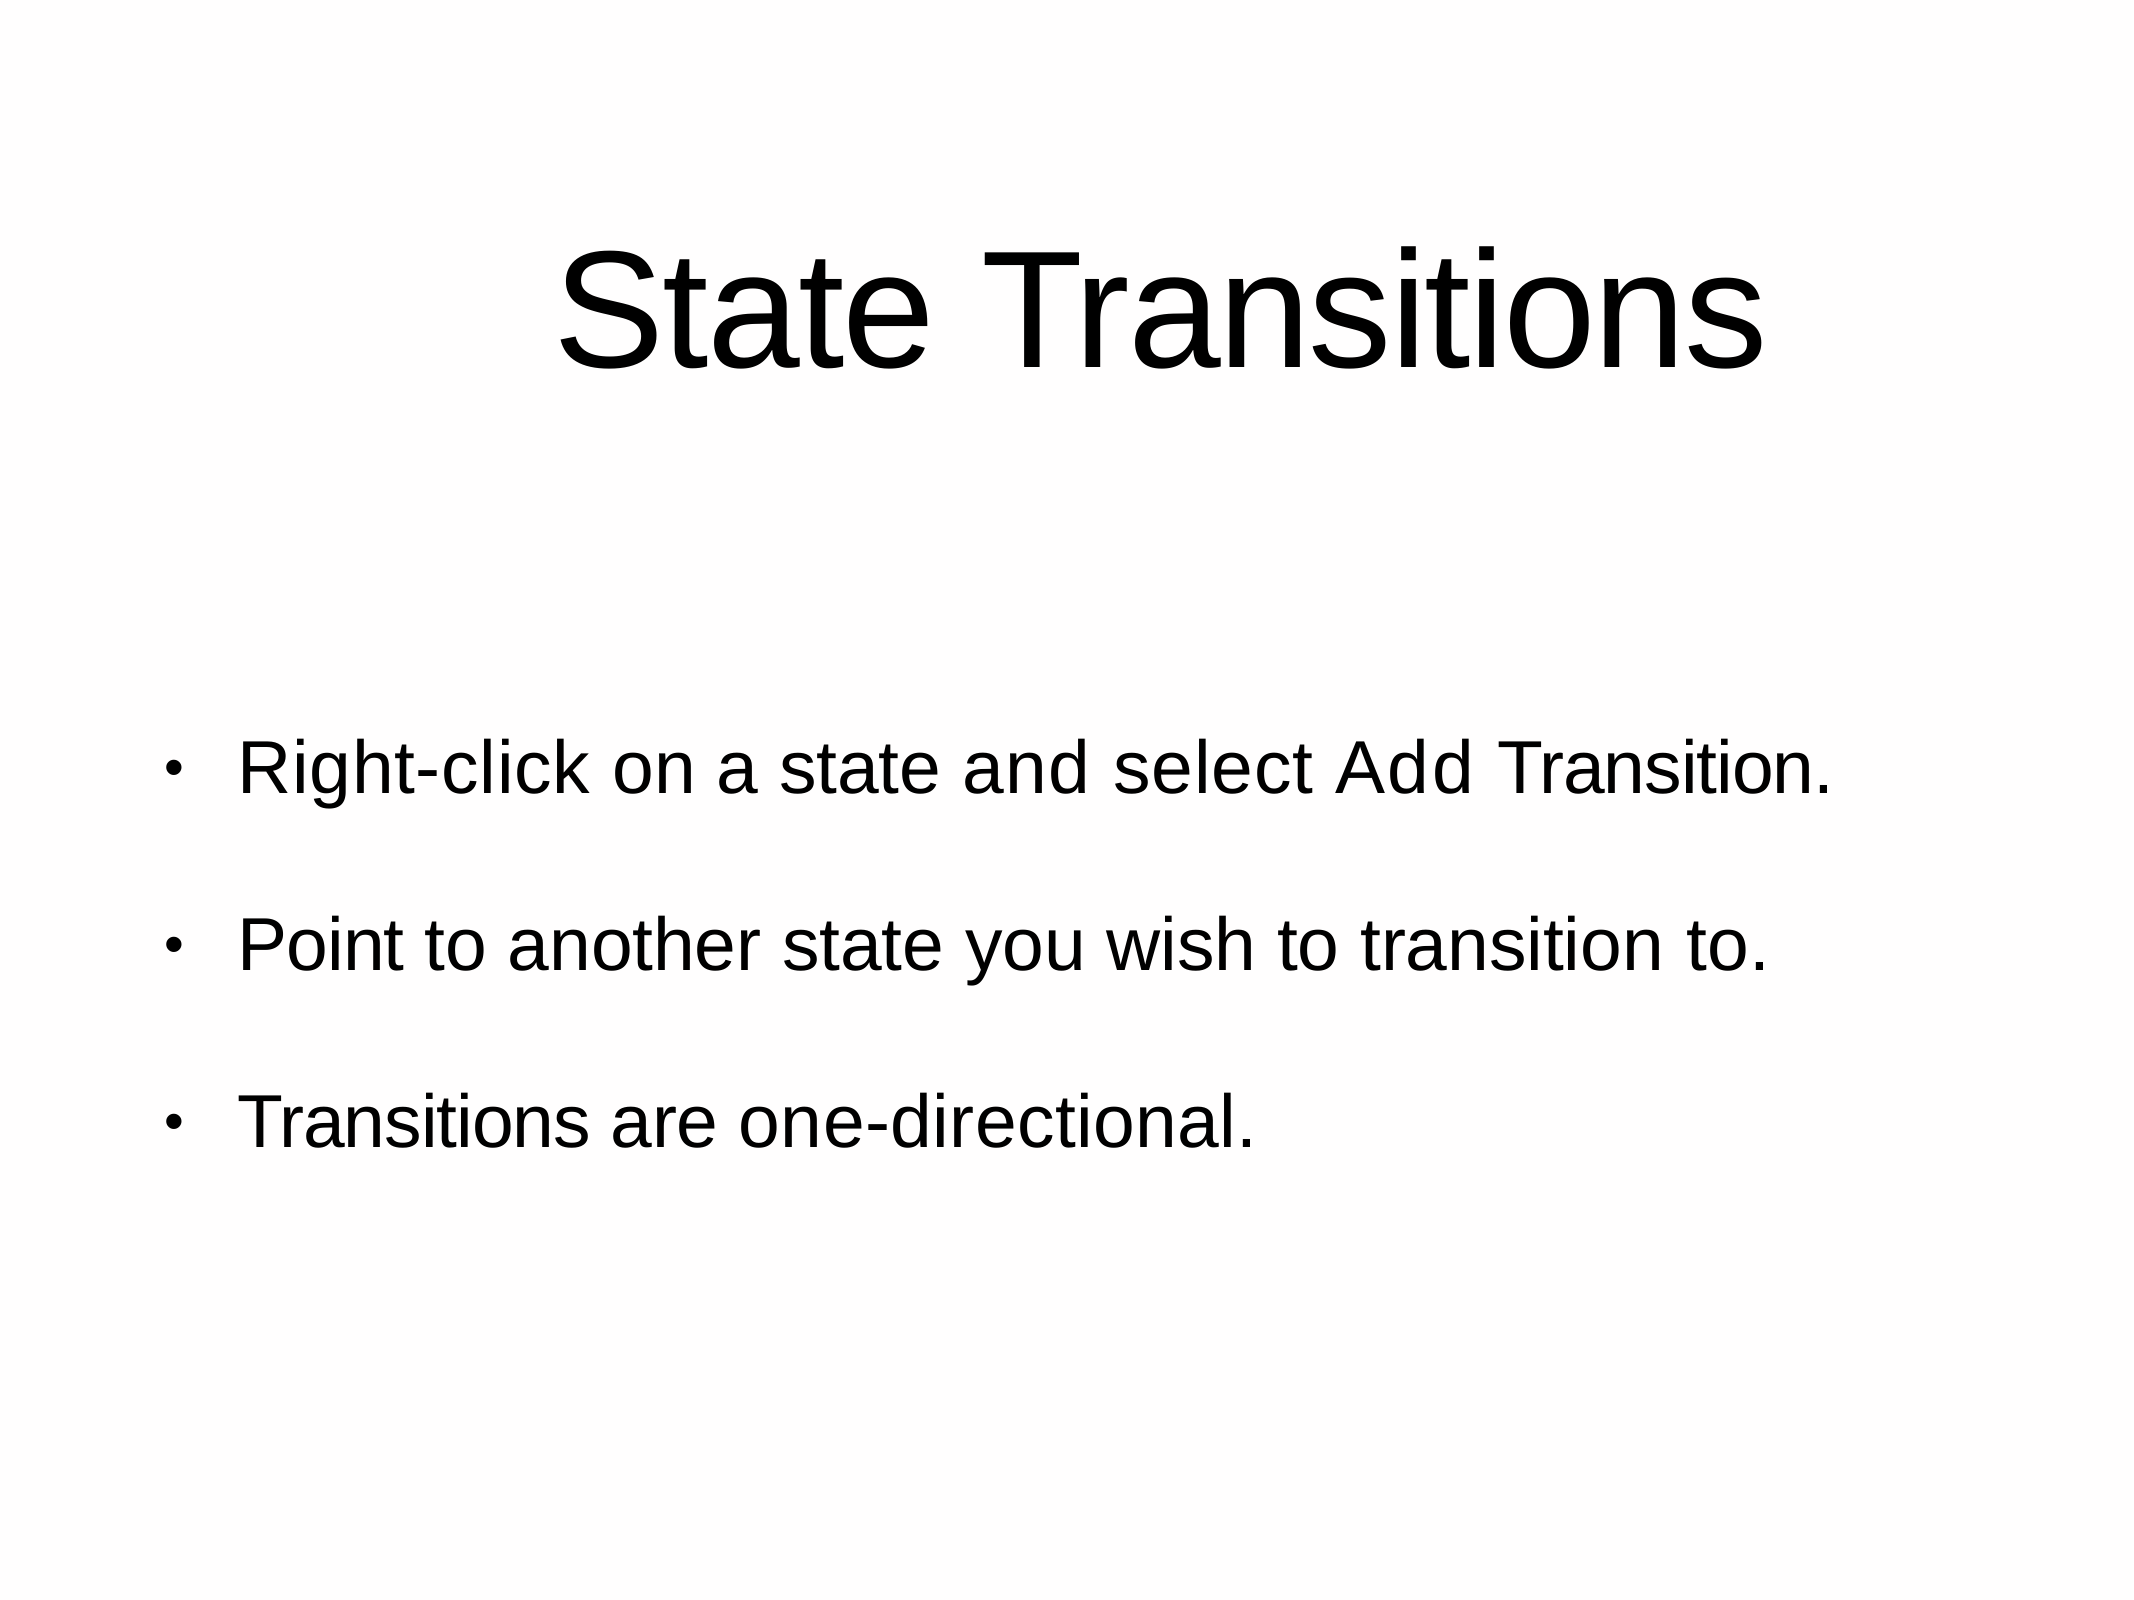

# State Transitions
Right-click on a state and select Add Transition.
•
Point to another state you wish to transition to.
•
Transitions are one-directional.
•